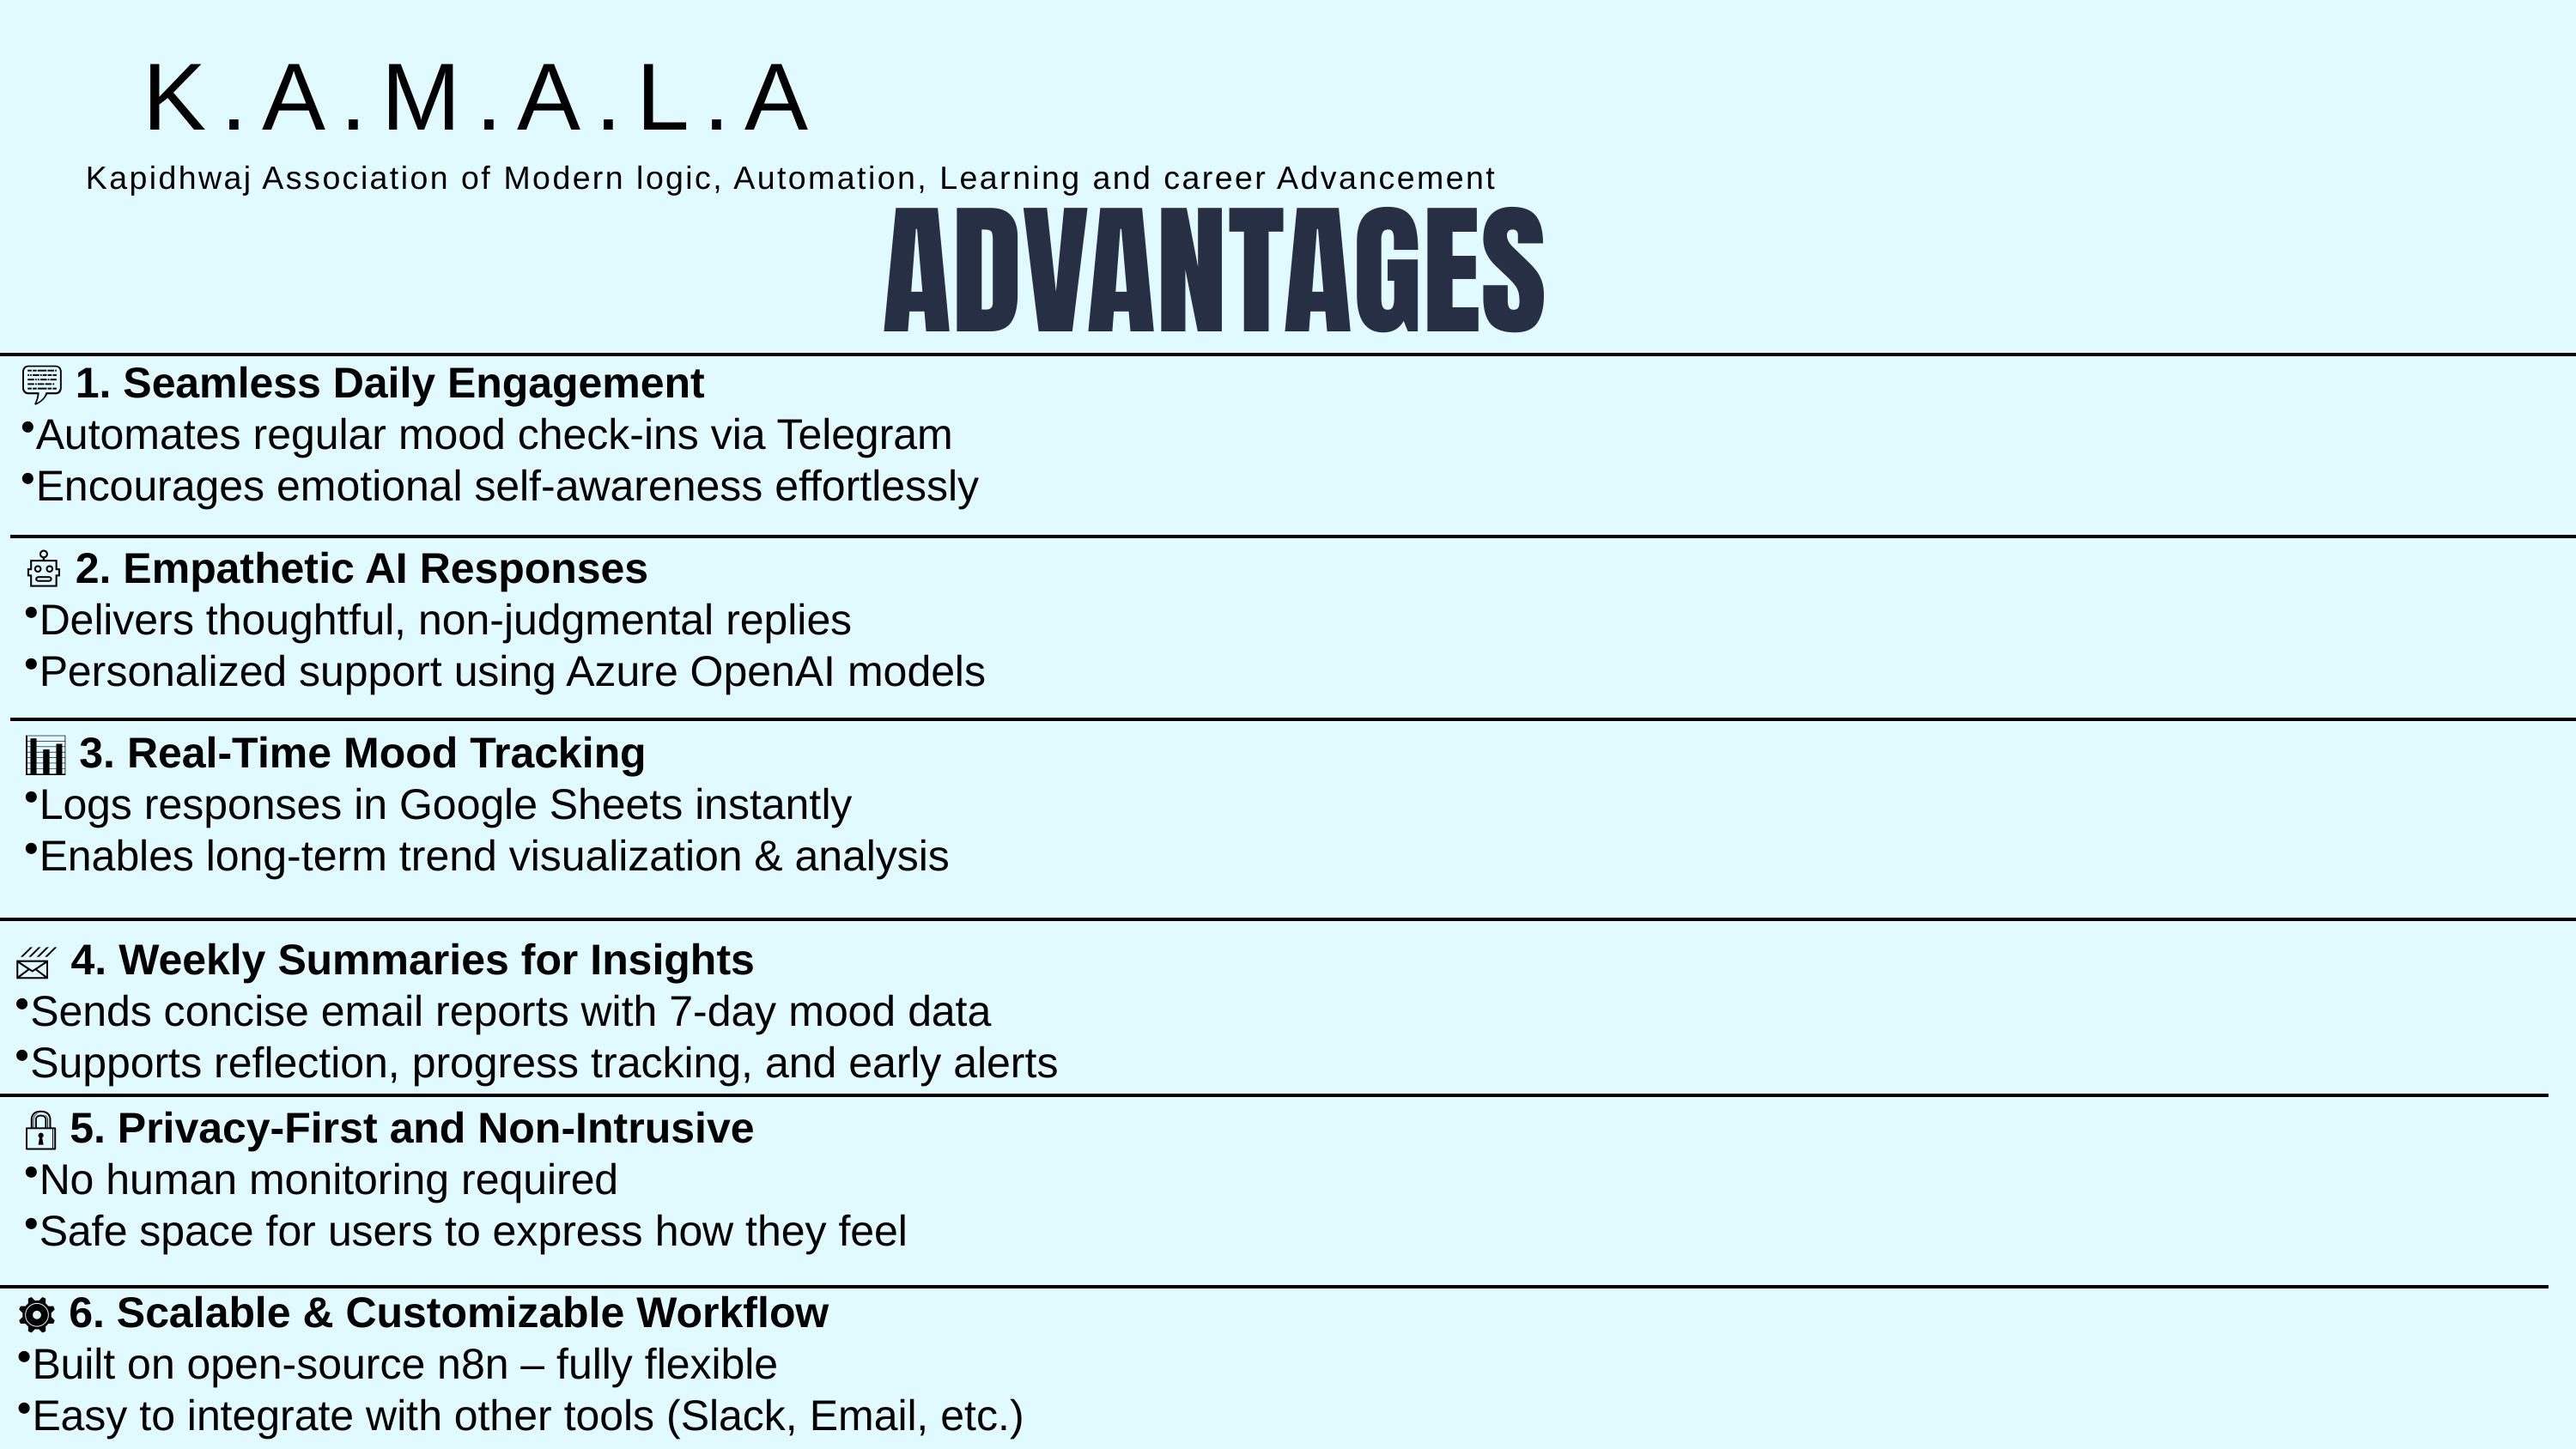

K.A.M.A.L.A
Kapidhwaj Association of Modern logic, Automation, Learning and career Advancement
ADVANTAGES

💬 1. Seamless Daily Engagement
Automates regular mood check-ins via Telegram
Encourages emotional self-awareness effortlessly

🤖 2. Empathetic AI Responses
Delivers thoughtful, non-judgmental replies
Personalized support using Azure OpenAI models

📊 3. Real-Time Mood Tracking
Logs responses in Google Sheets instantly
Enables long-term trend visualization & analysis

📨 4. Weekly Summaries for Insights
Sends concise email reports with 7-day mood data
Supports reflection, progress tracking, and early alerts

🔒 5. Privacy-First and Non-Intrusive
No human monitoring required
Safe space for users to express how they feel

⚙️ 6. Scalable & Customizable Workflow
Built on open-source n8n – fully flexible
Easy to integrate with other tools (Slack, Email, etc.)